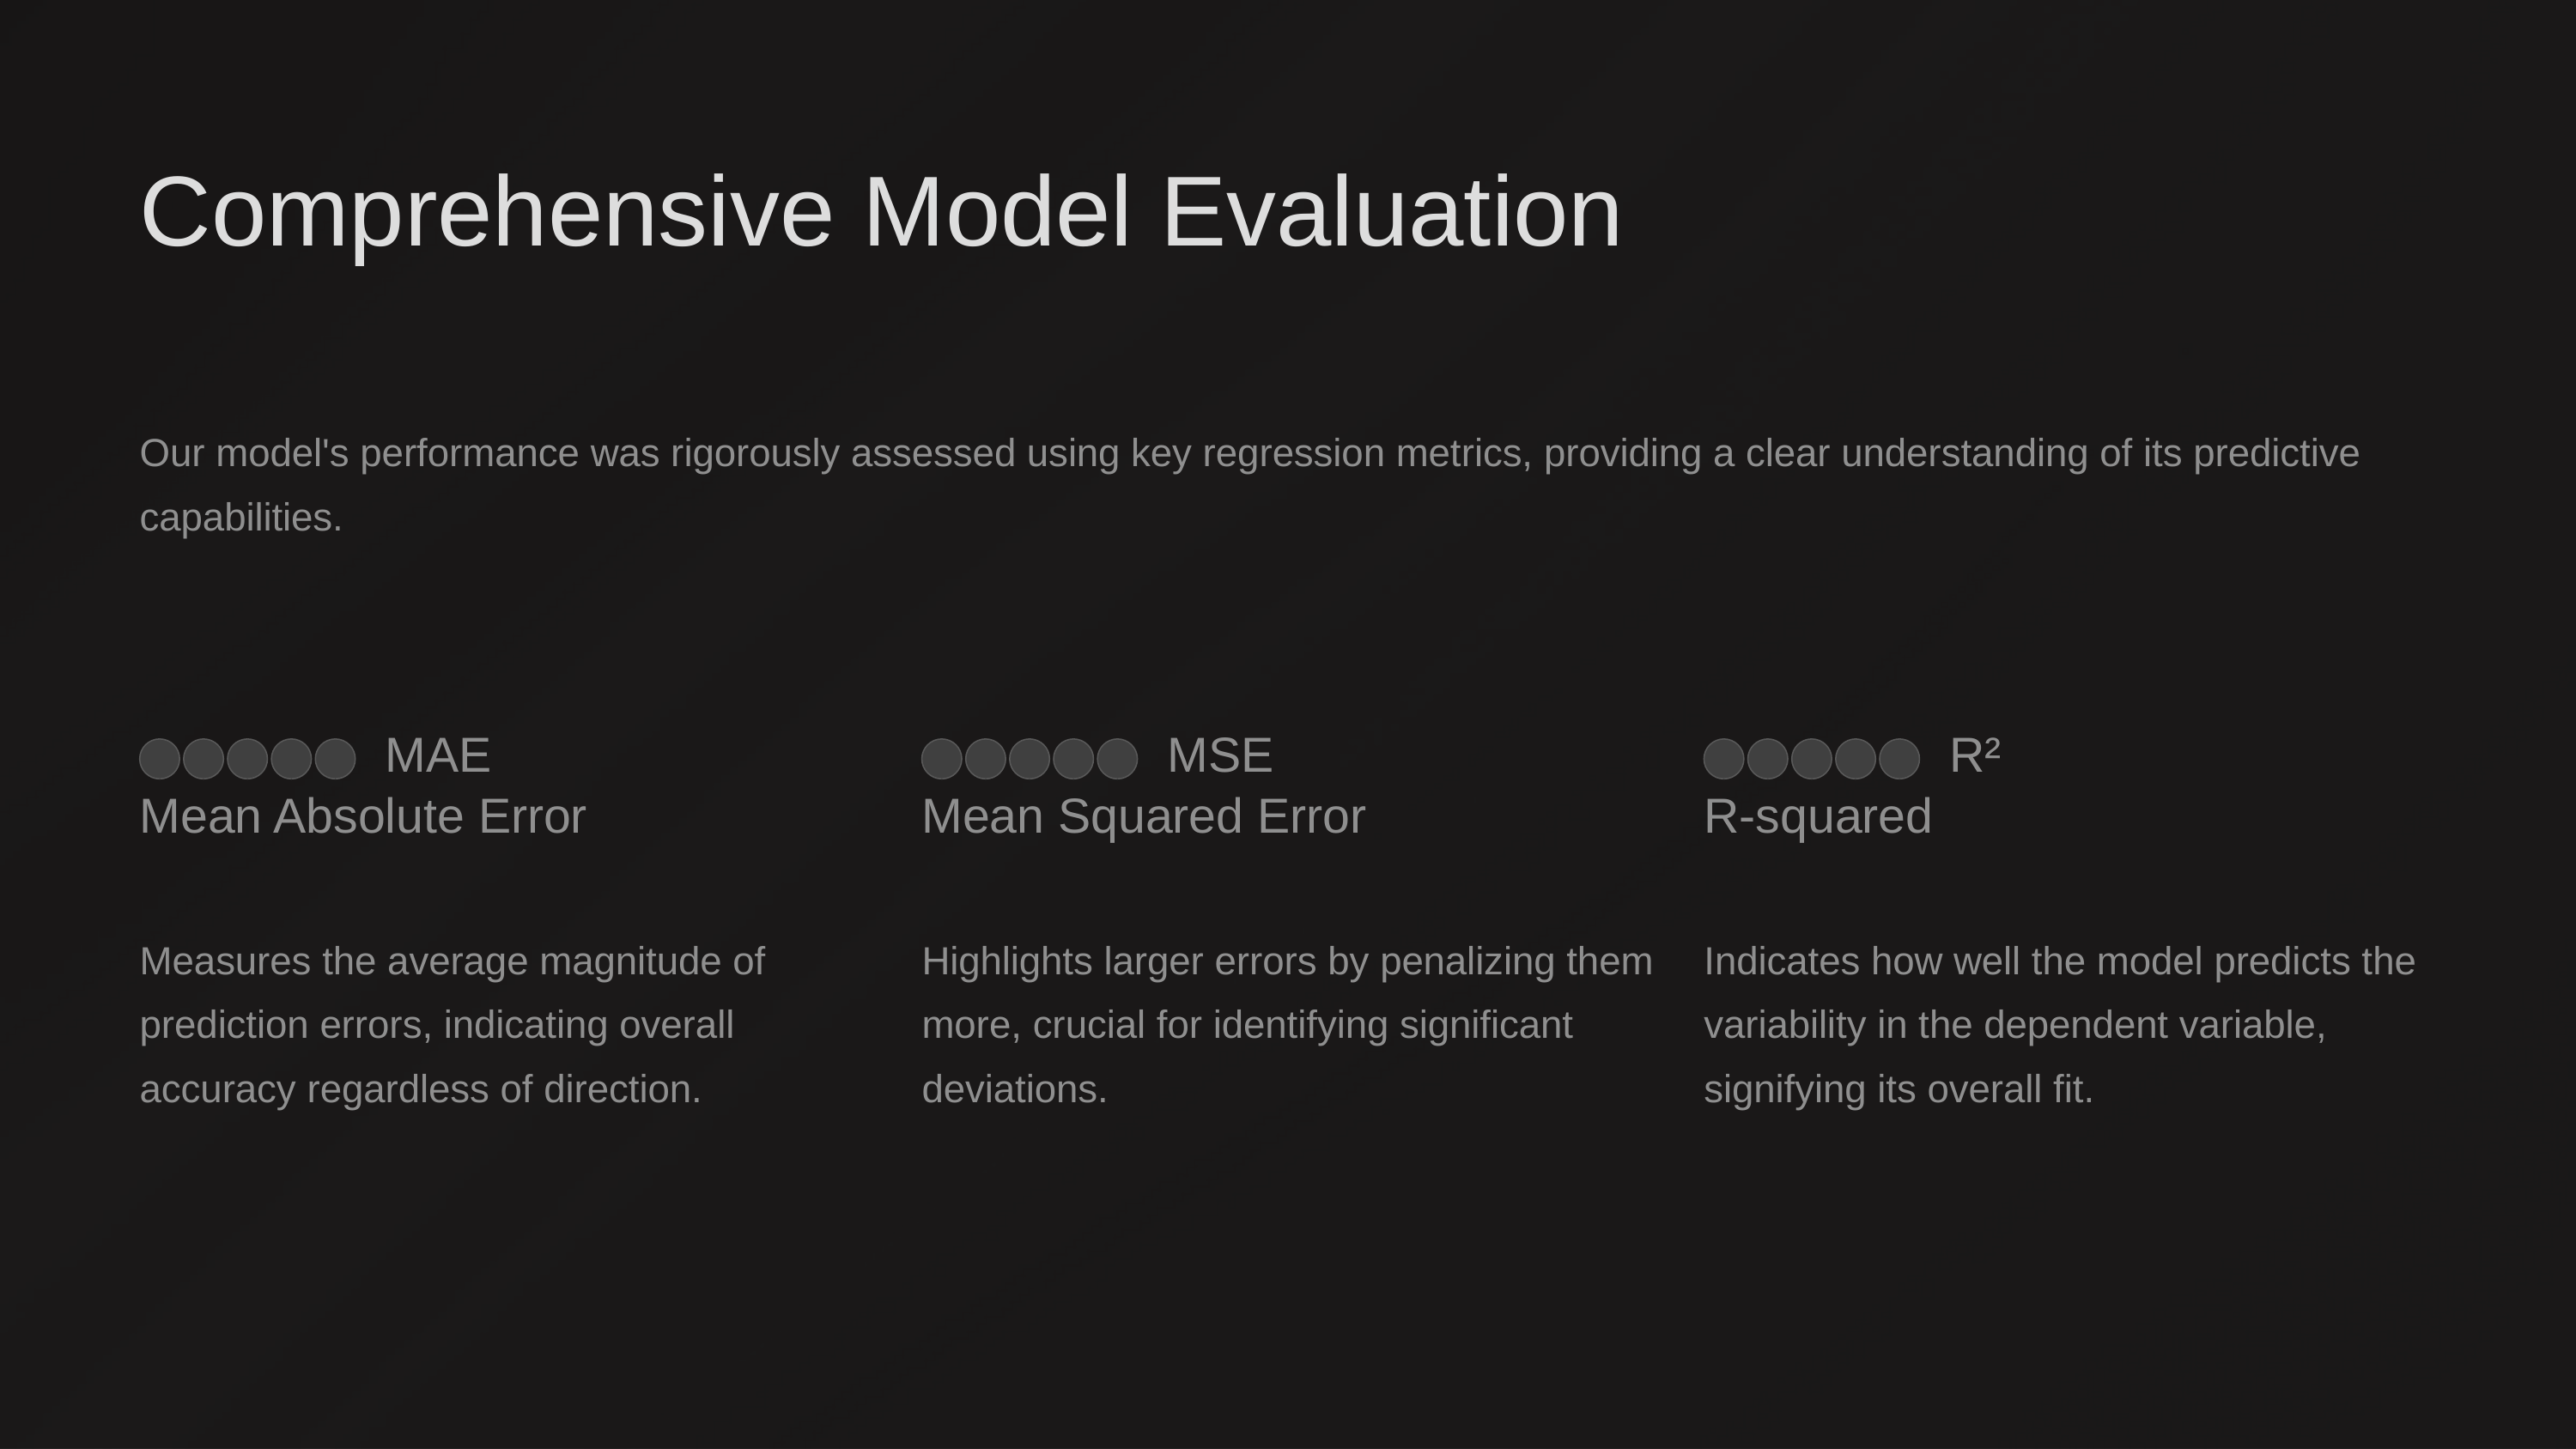

Comprehensive Model Evaluation
Our model's performance was rigorously assessed using key regression metrics, providing a clear understanding of its predictive capabilities.
MAE
MSE
R²

Mean Absolute Error
Mean Squared Error
R-squared
Measures the average magnitude of prediction errors, indicating overall accuracy regardless of direction.
Highlights larger errors by penalizing them more, crucial for identifying significant deviations.
Indicates how well the model predicts the variability in the dependent variable, signifying its overall fit.